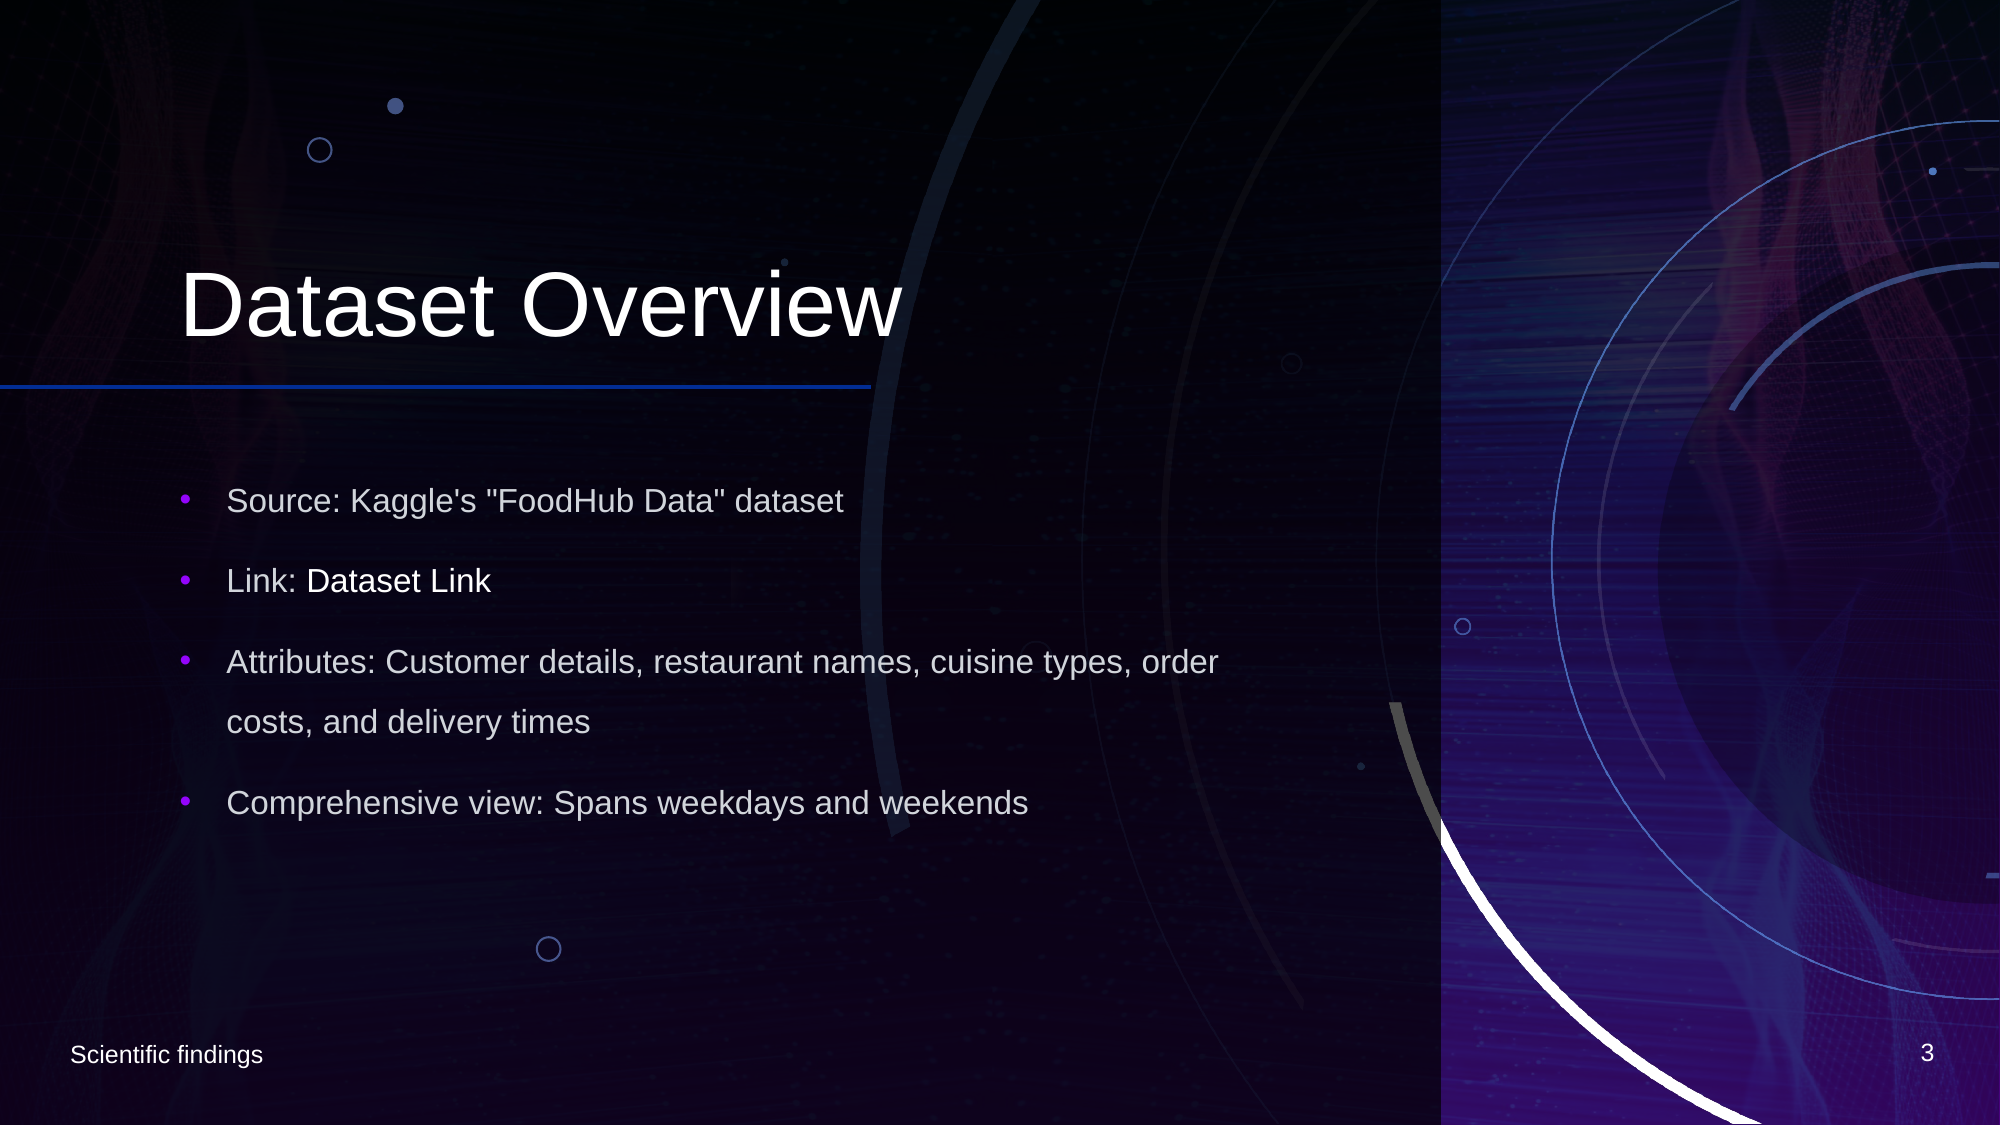

# Dataset Overview
Source: Kaggle's "FoodHub Data" dataset
Link: Dataset Link
Attributes: Customer details, restaurant names, cuisine types, order costs, and delivery times
Comprehensive view: Spans weekdays and weekends

3
Scientific findings